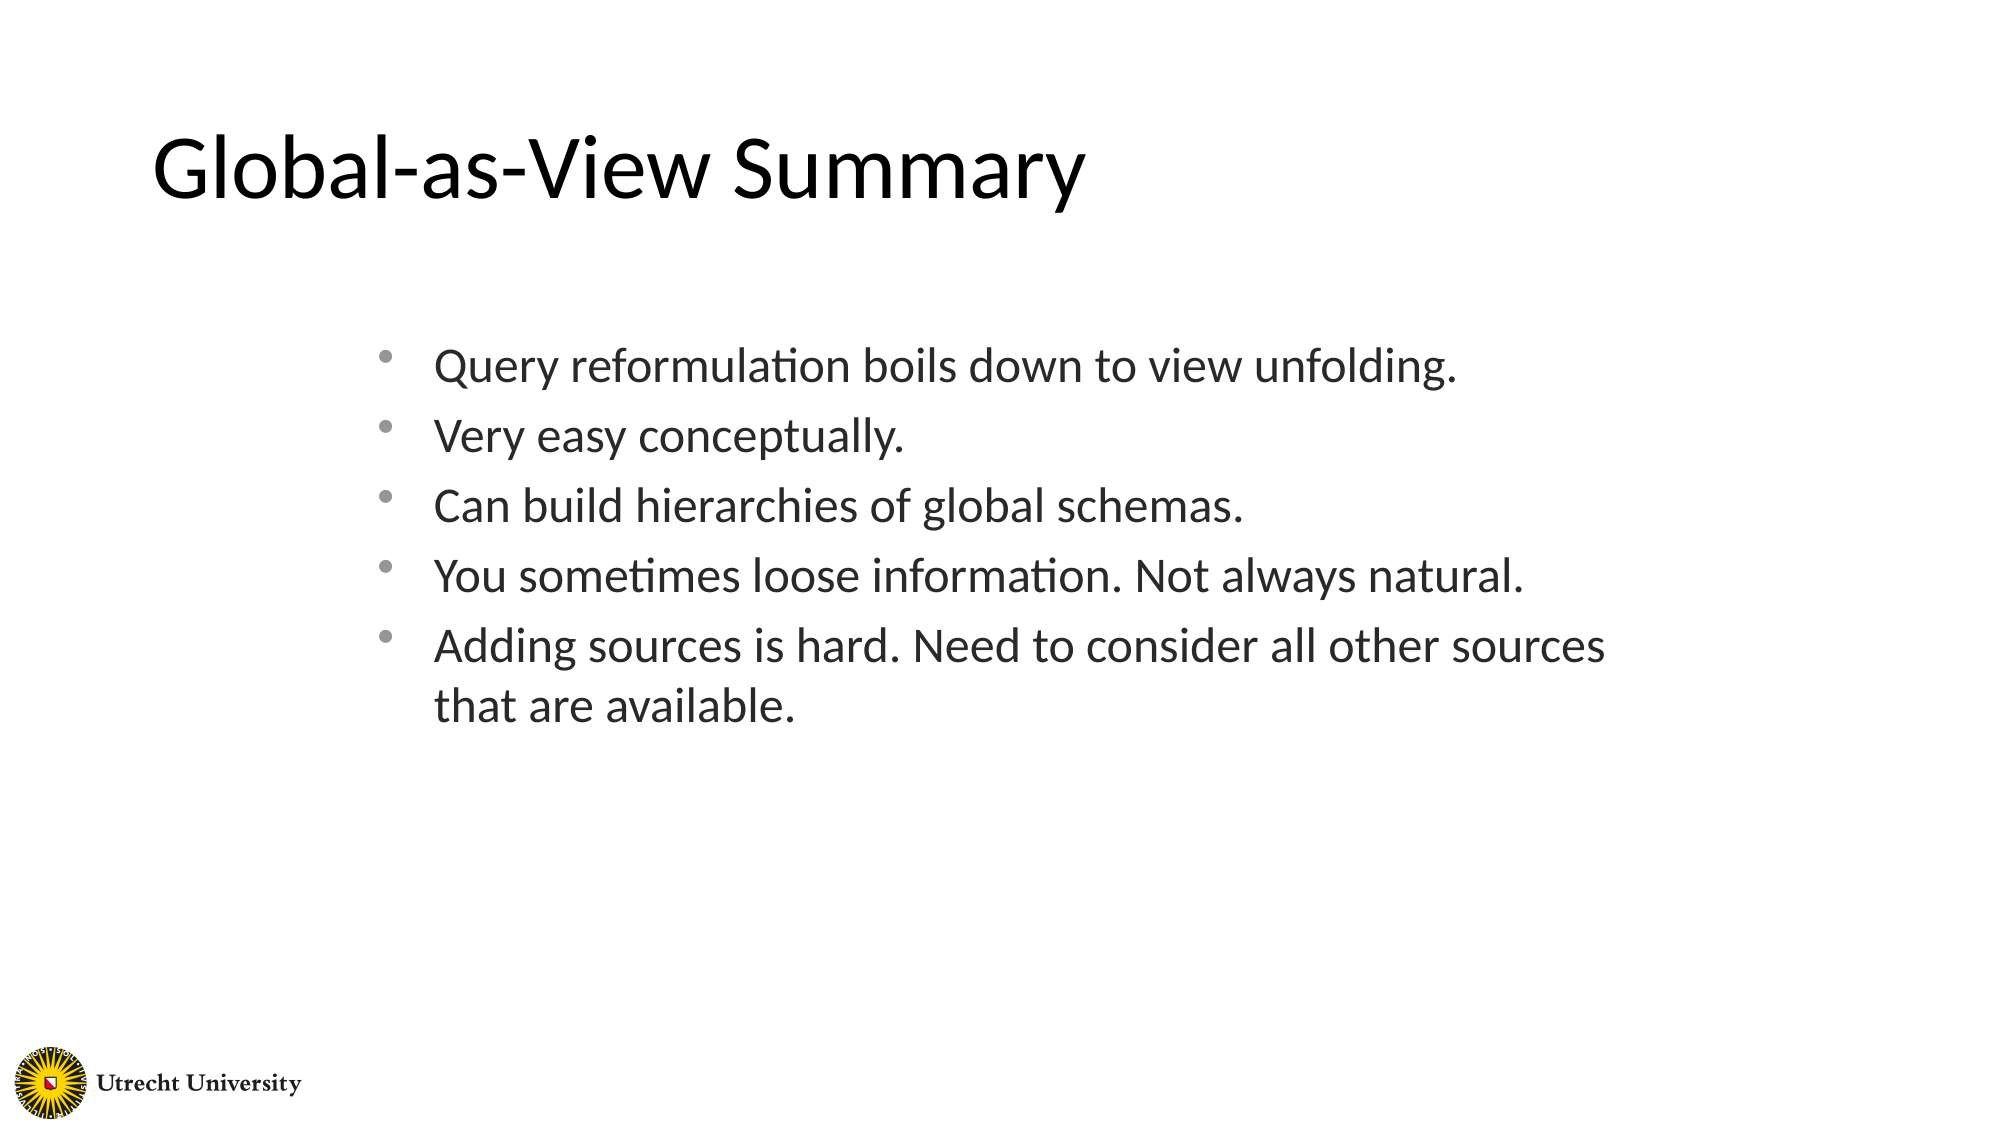

# Global-as-View Summary
Query reformulation boils down to view unfolding.
Very easy conceptually.
Can build hierarchies of global schemas.
You sometimes loose information. Not always natural.
Adding sources is hard. Need to consider all other sources that are available.